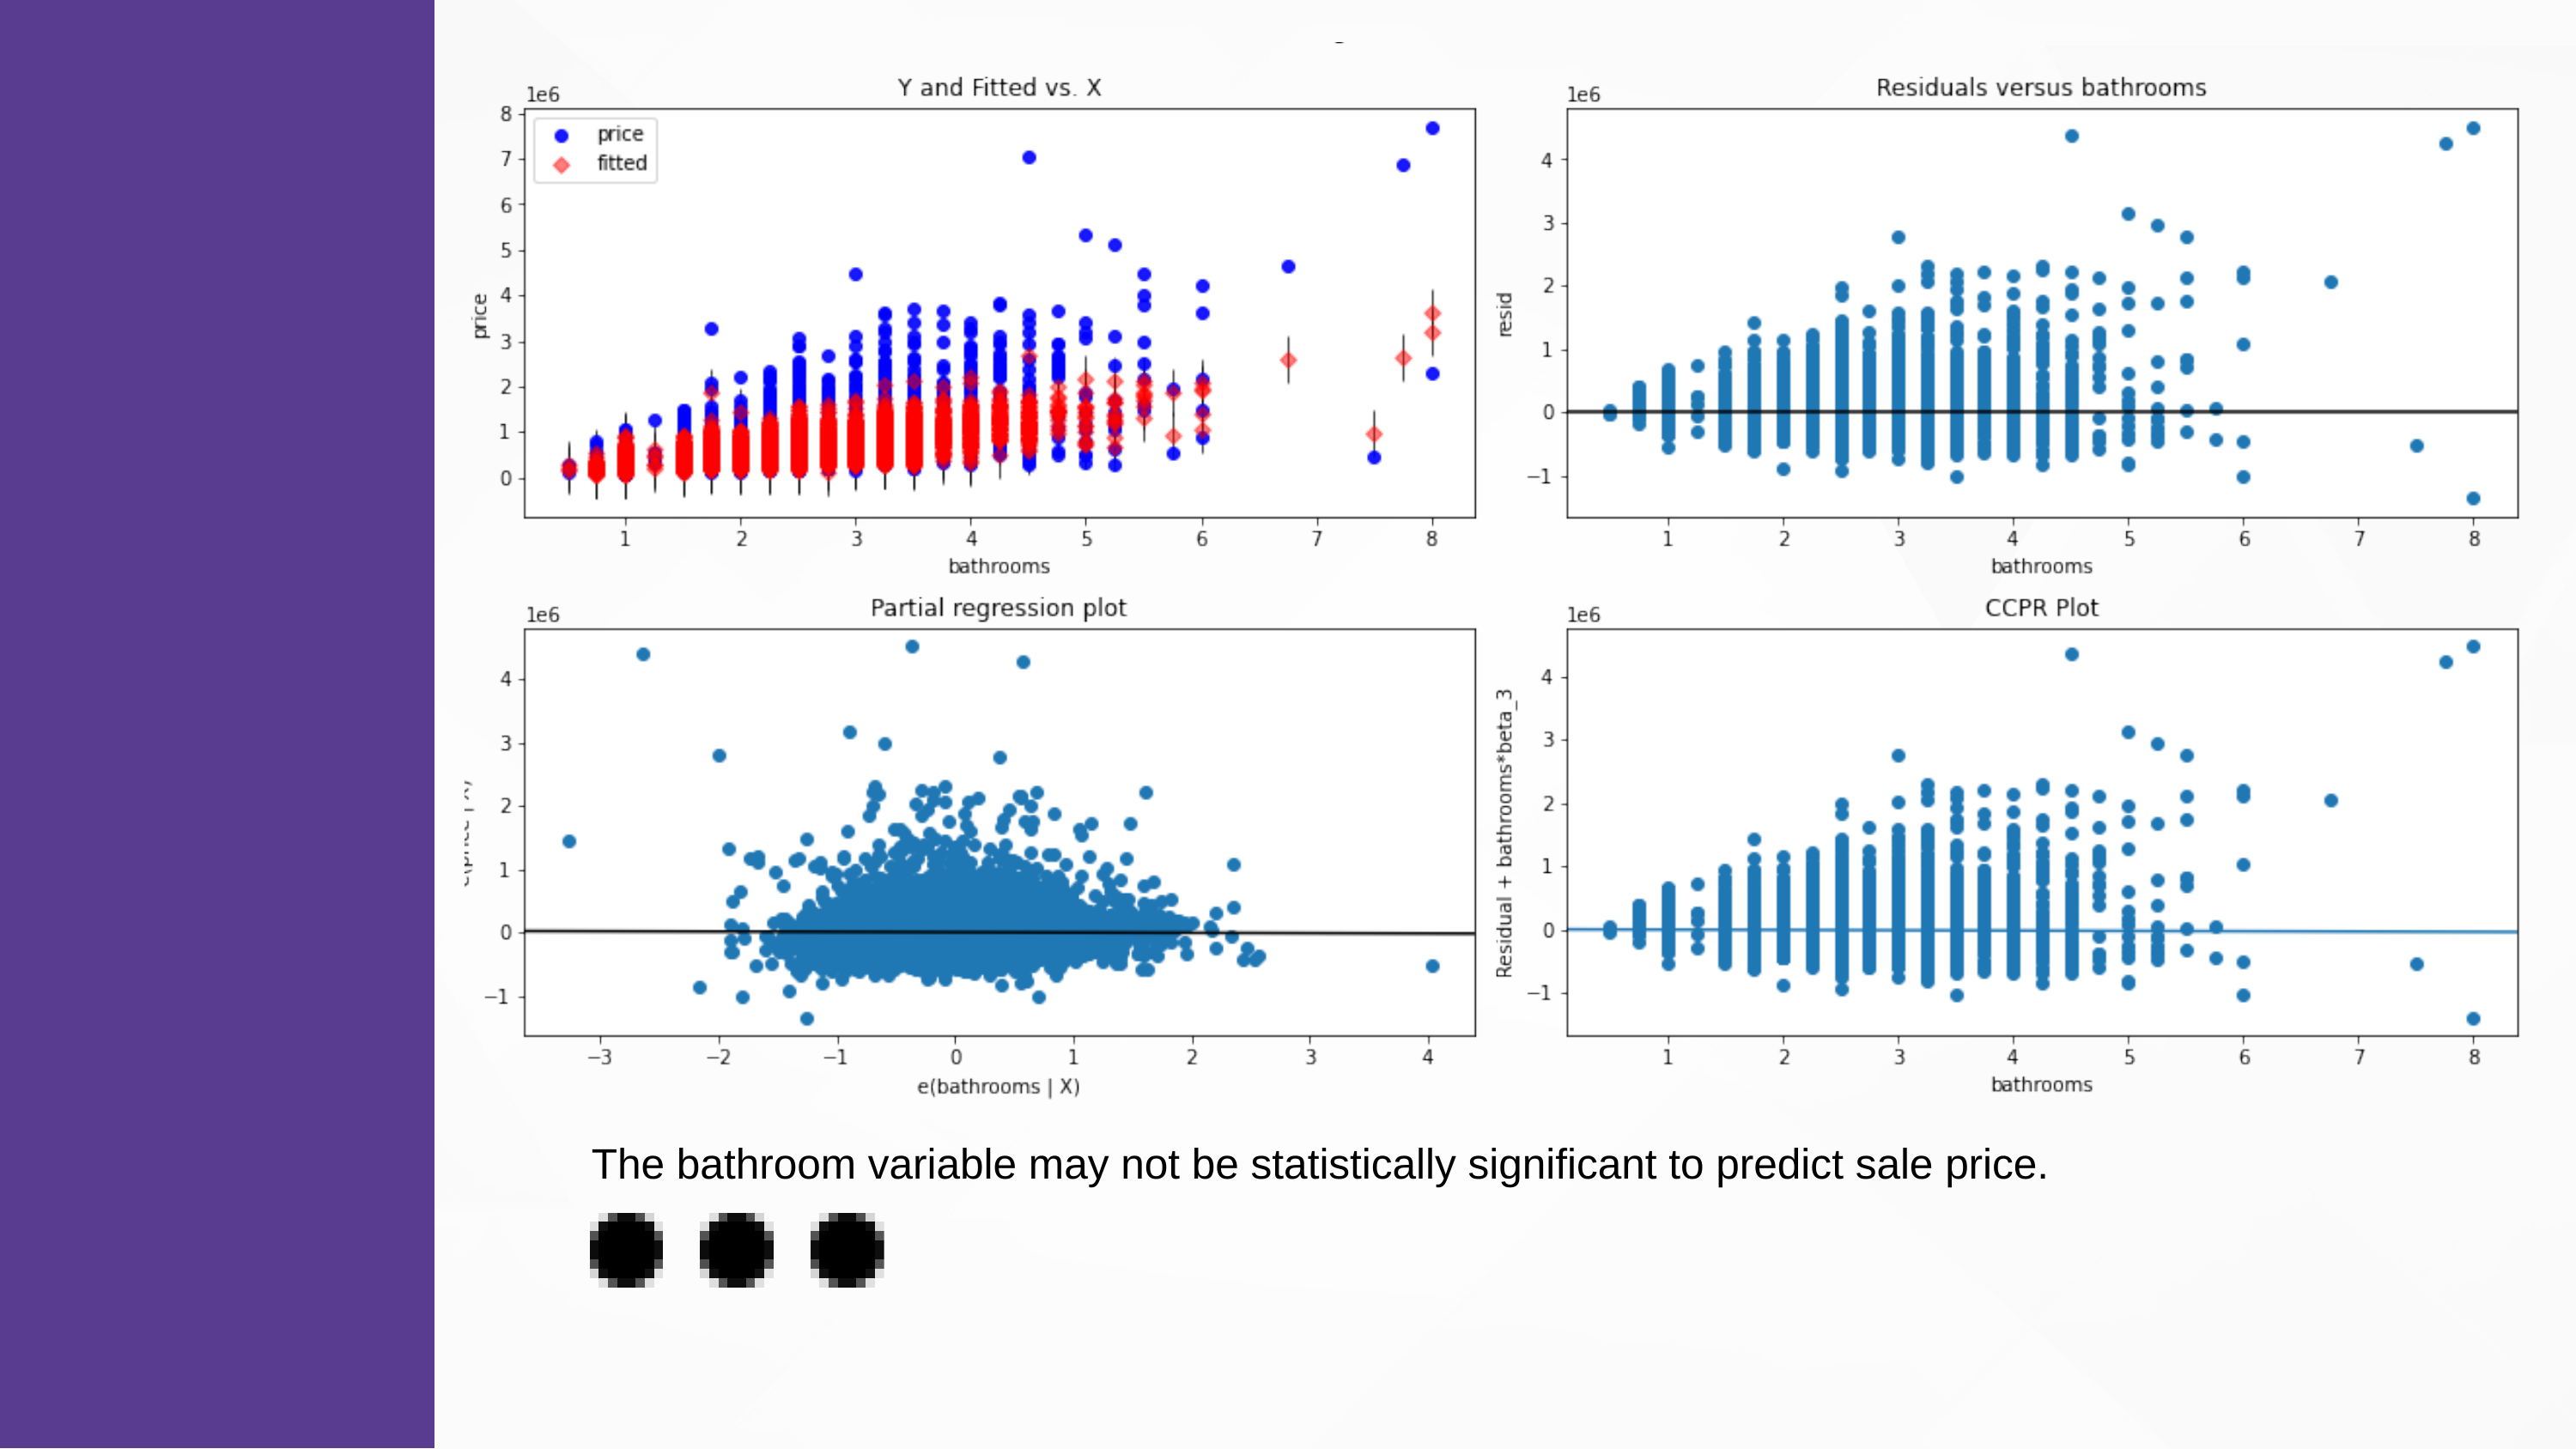

The bathroom variable may not be statistically significant to predict sale price.